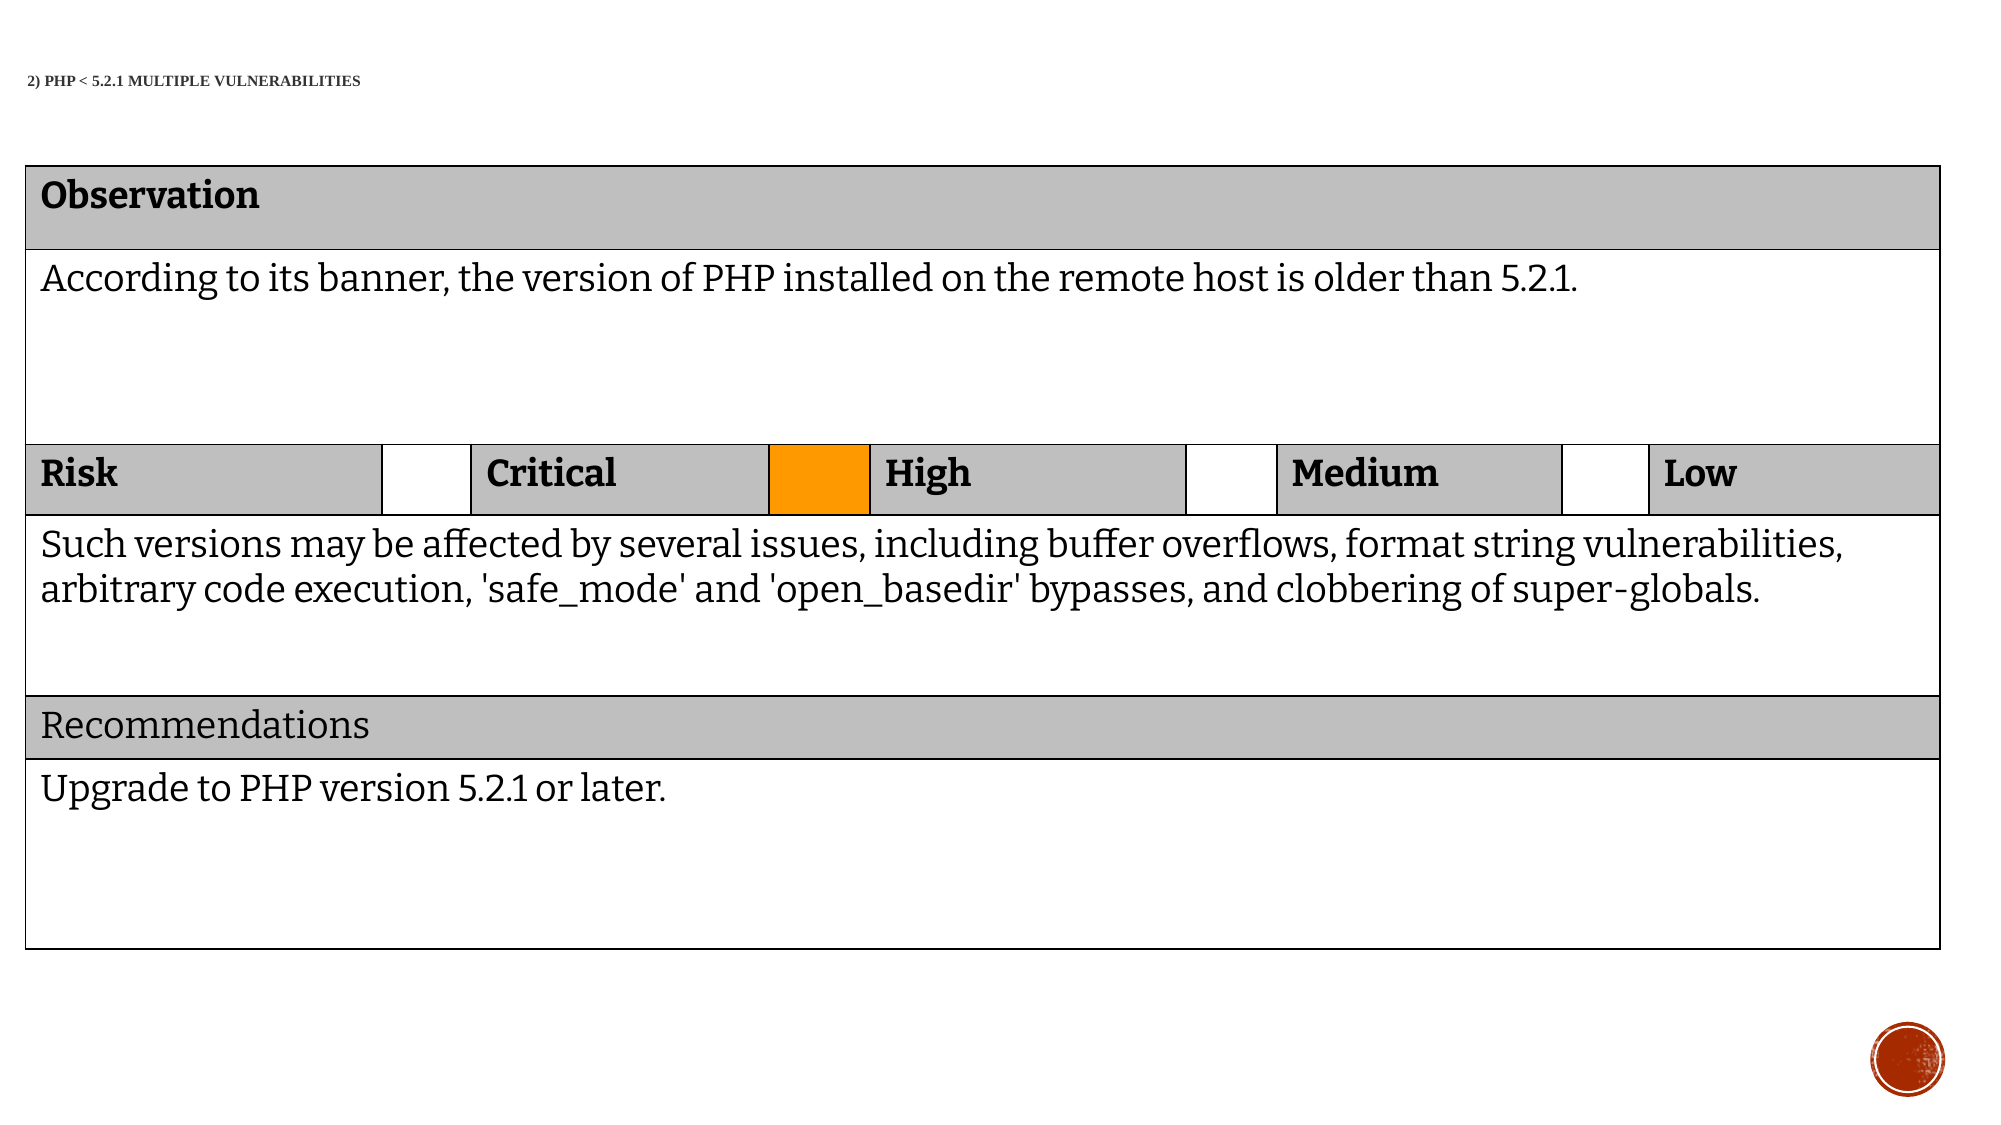

# 2) PHP < 5.2.1 Multiple Vulnerabilities
| Observation |
| --- |
| According to its banner, the version of PHP installed on the remote host is older than 5.2.1. |
| Risk |  | Critical |  | High |  | Medium |  | Low |
| --- | --- | --- | --- | --- | --- | --- | --- | --- |
| Such versions may be affected by several issues, including buffer overflows, format string vulnerabilities, arbitrary code execution, 'safe\_mode' and 'open\_basedir' bypasses, and clobbering of super-globals. |
| --- |
| Recommendations |
| Upgrade to PHP version 5.2.1 or later. |